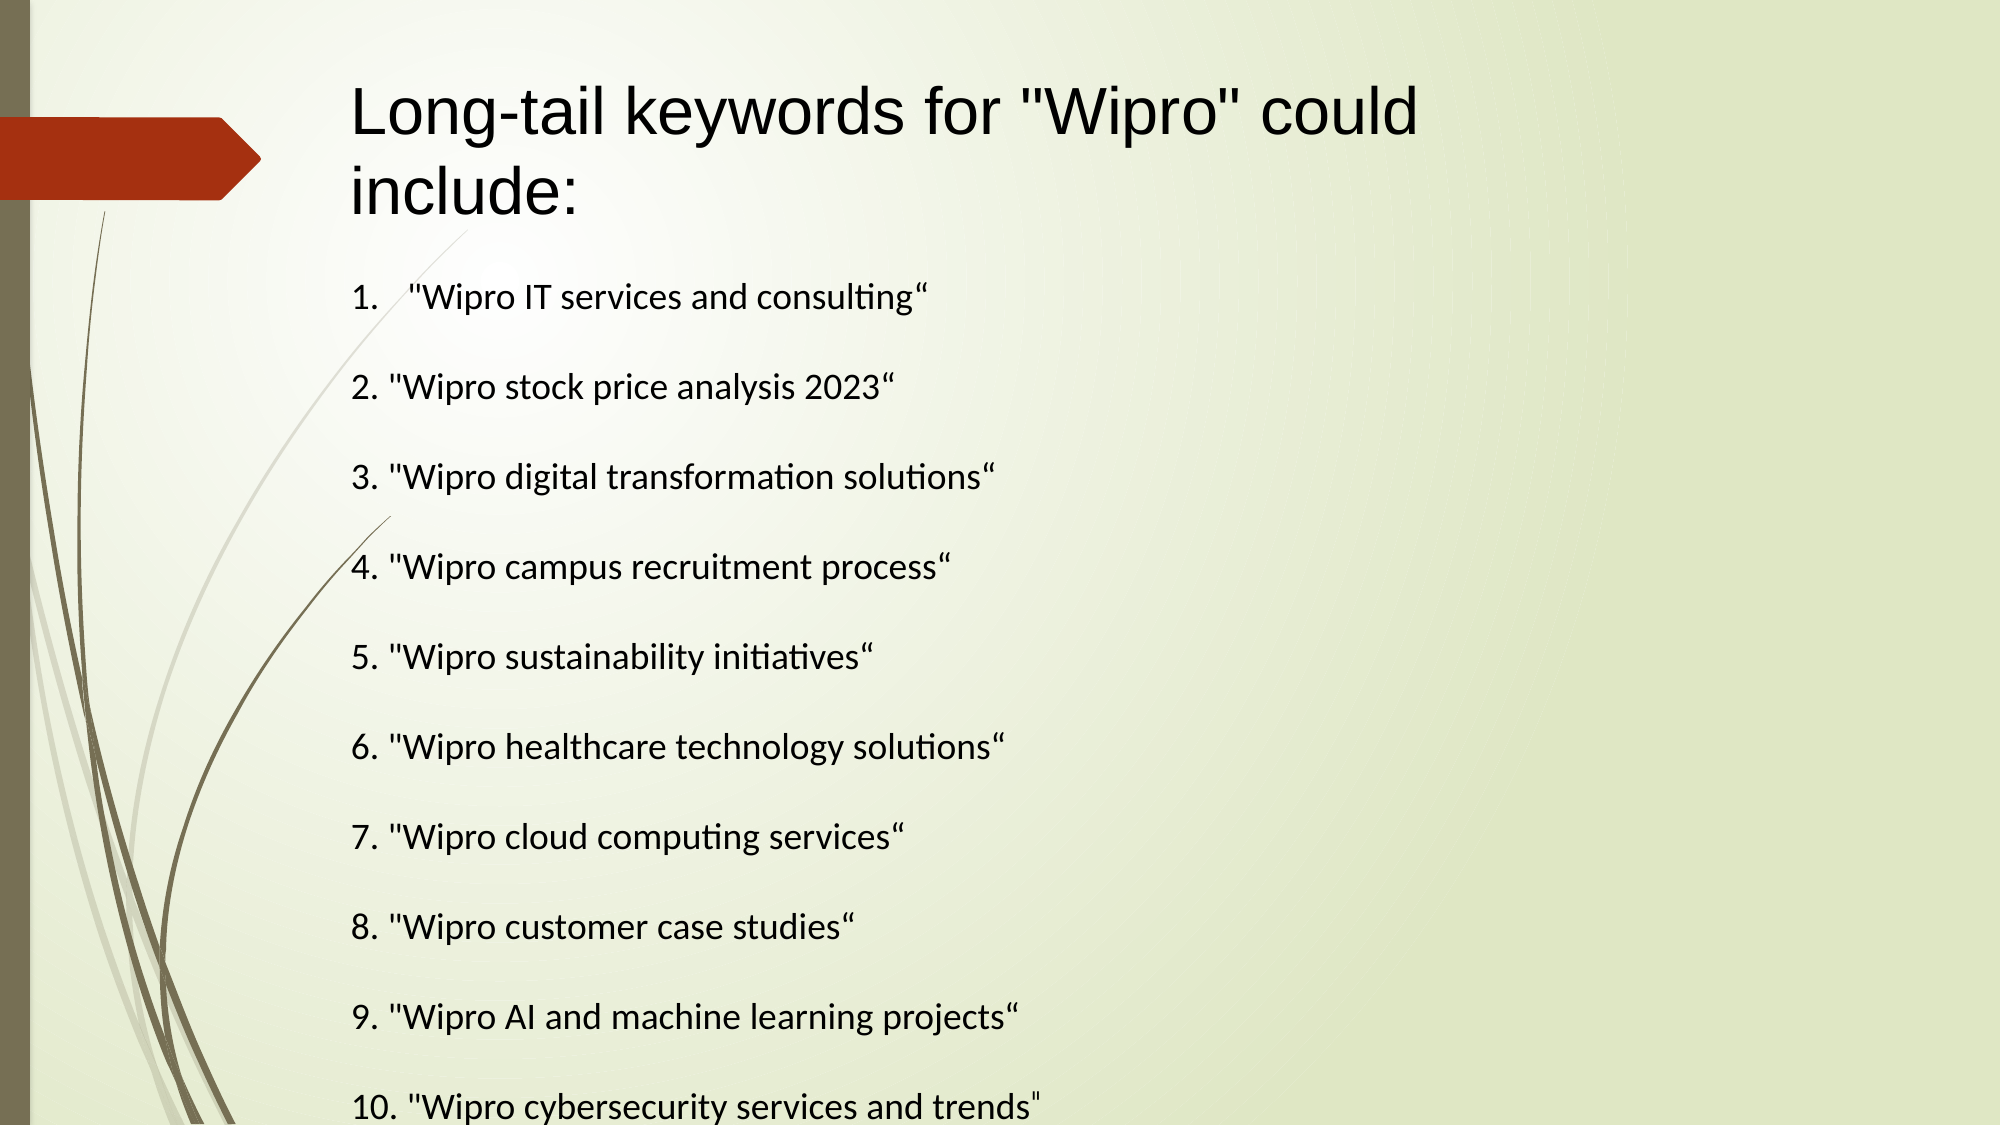

Long-tail keywords for "Wipro" could include:

"Wipro IT services and consulting“

2. "Wipro stock price analysis 2023“

3. "Wipro digital transformation solutions“

4. "Wipro campus recruitment process“

5. "Wipro sustainability initiatives“

6. "Wipro healthcare technology solutions“

7. "Wipro cloud computing services“

8. "Wipro customer case studies“

9. "Wipro AI and machine learning projects“

10. "Wipro cybersecurity services and trends"